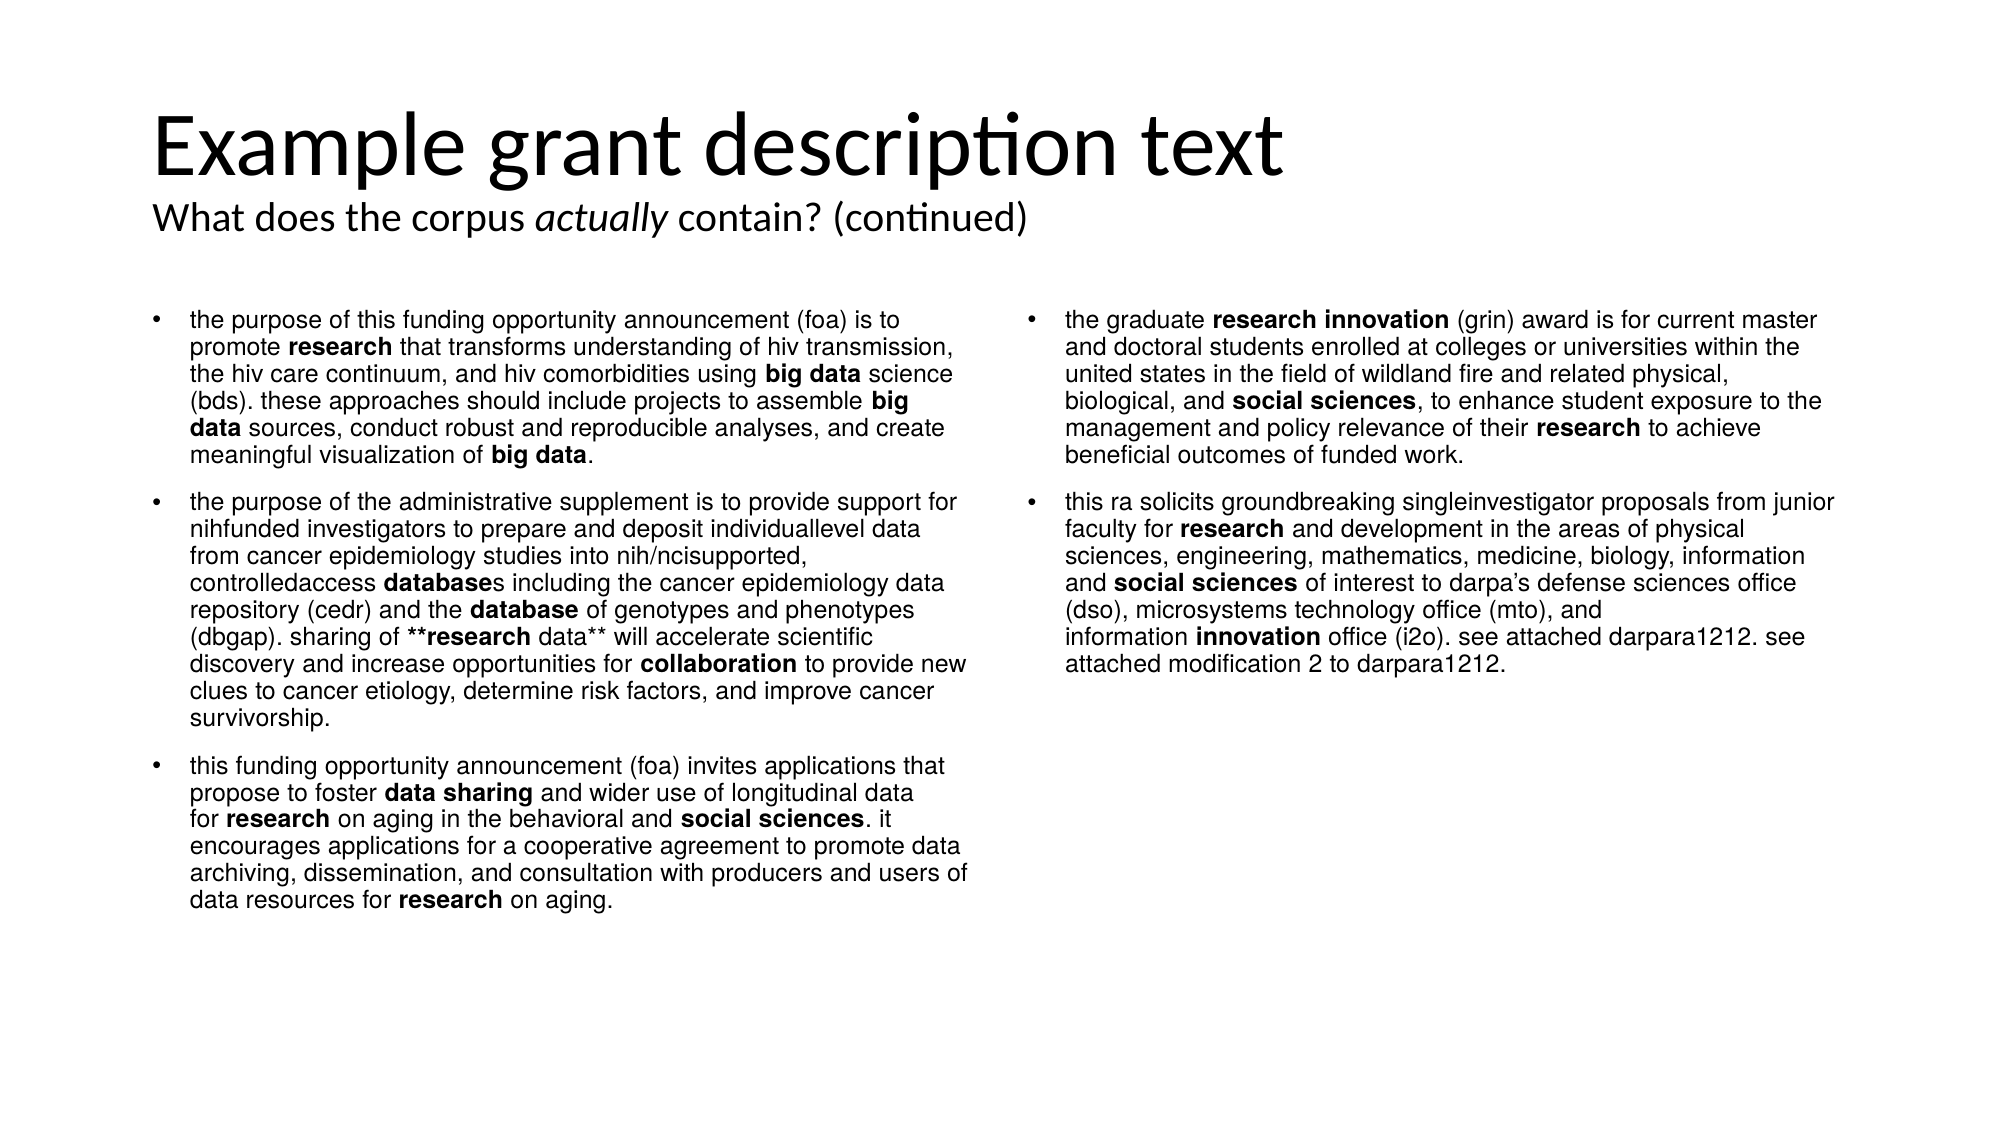

# Example grant description text What does the corpus actually contain? (continued)
the purpose of this funding opportunity announcement (foa) is to promote research that transforms understanding of hiv transmission, the hiv care continuum, and hiv comorbidities using big data science (bds). these approaches should include projects to assemble big data sources, conduct robust and reproducible analyses, and create meaningful visualization of big data.
the purpose of the administrative supplement is to provide support for nihfunded investigators to prepare and deposit individuallevel data from cancer epidemiology studies into nih/ncisupported, controlledaccess databases including the cancer epidemiology data repository (cedr) and the database of genotypes and phenotypes (dbgap). sharing of **research data** will accelerate scientific discovery and increase opportunities for collaboration to provide new clues to cancer etiology, determine risk factors, and improve cancer survivorship.
this funding opportunity announcement (foa) invites applications that propose to foster data sharing and wider use of longitudinal data for research on aging in the behavioral and social sciences. it encourages applications for a cooperative agreement to promote data archiving, dissemination, and consultation with producers and users of data resources for research on aging.
the graduate research innovation (grin) award is for current master and doctoral students enrolled at colleges or universities within the united states in the field of wildland fire and related physical, biological, and social sciences, to enhance student exposure to the management and policy relevance of their research to achieve beneficial outcomes of funded work.
this ra solicits groundbreaking singleinvestigator proposals from junior faculty for research and development in the areas of physical sciences, engineering, mathematics, medicine, biology, information and social sciences of interest to darpa’s defense sciences office (dso), microsystems technology office (mto), and information innovation office (i2o). see attached darpara1212. see attached modification 2 to darpara1212.